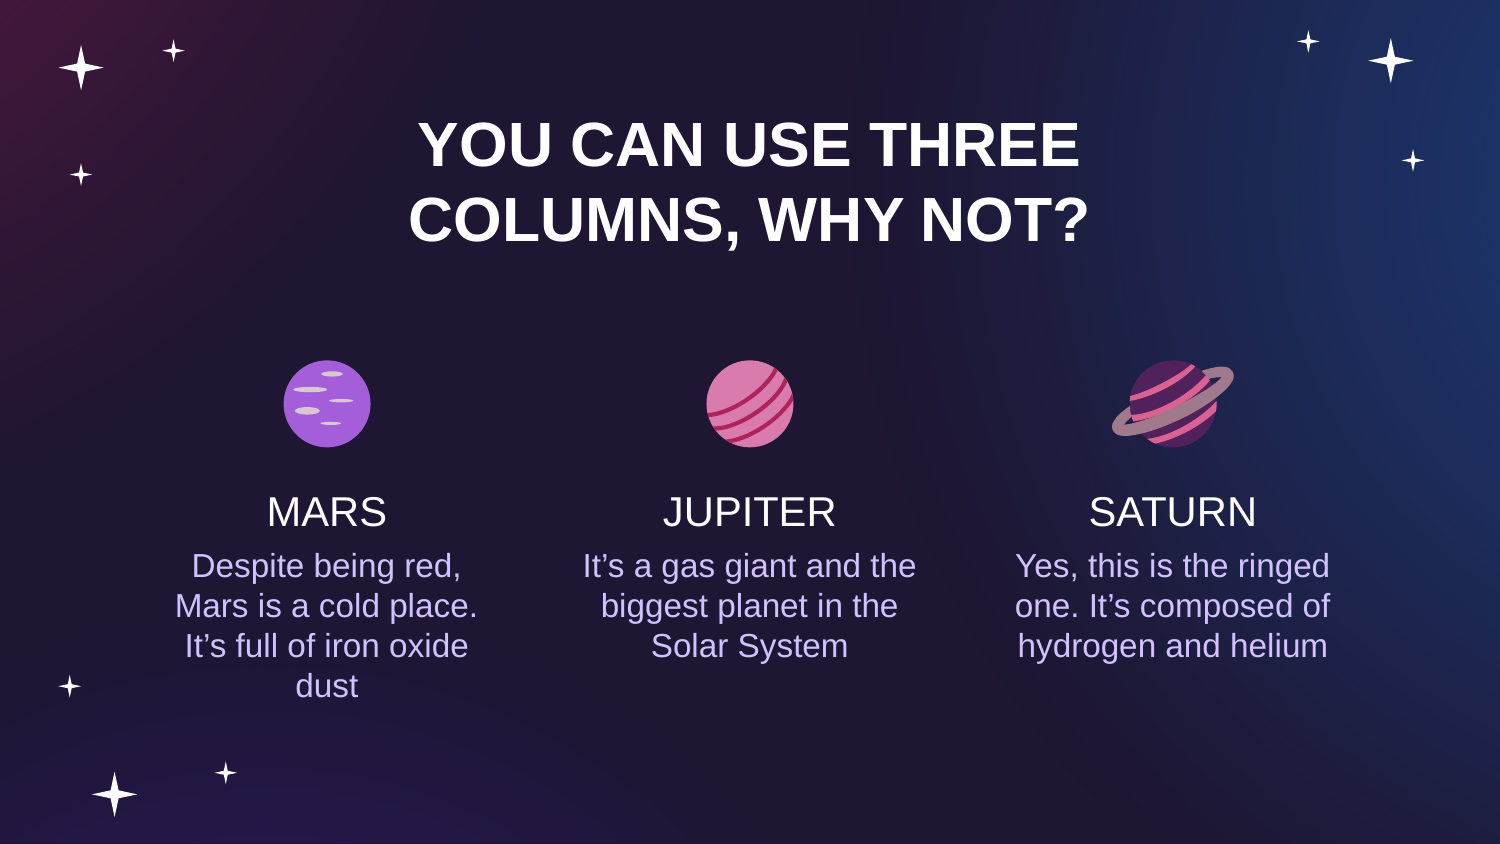

# YOU CAN USE THREE COLUMNS, WHY NOT?

MARS
JUPITER
SATURN
Despite being red, Mars is a cold place. It’s full of iron oxide dust
It’s a gas giant and the biggest planet in the Solar System
Yes, this is the ringed one. It’s composed of hydrogen and helium